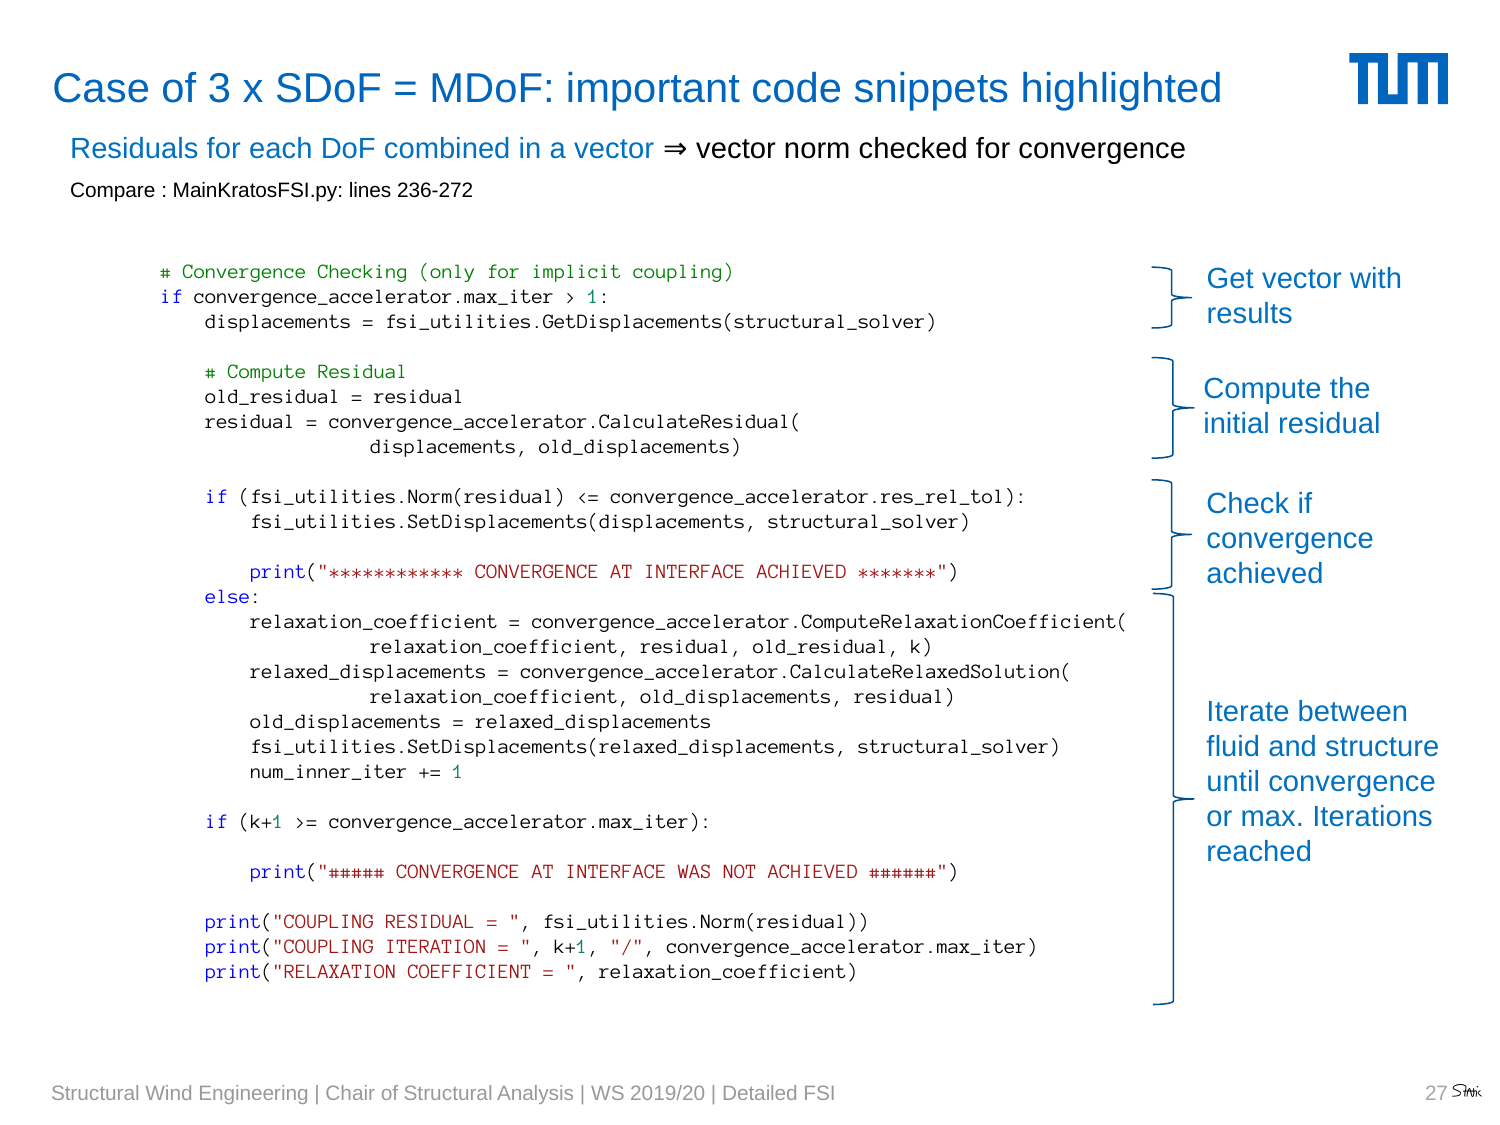

# Case of 3 x SDoF = MDoF: important code snippets highlighted
Residuals for each DoF combined in a vector ⇒ vector norm checked for convergence
Compare : MainKratosFSI.py: lines 236-272
        # Convergence Checking (only for implicit coupling)
        if convergence_accelerator.max_iter > 1:
            displacements = fsi_utilities.GetDisplacements(structural_solver)
            # Compute Residual
            old_residual = residual
            residual = convergence_accelerator.CalculateResidual(
		displacements, old_displacements)
            if (fsi_utilities.Norm(residual) <= convergence_accelerator.res_rel_tol):
                fsi_utilities.SetDisplacements(displacements, structural_solver)

                print("************ CONVERGENCE AT INTERFACE ACHIEVED *******")
            else:
                relaxation_coefficient = convergence_accelerator.ComputeRelaxationCoefficient(
		relaxation_coefficient, residual, old_residual, k)
                relaxed_displacements = convergence_accelerator.CalculateRelaxedSolution(
		relaxation_coefficient, old_displacements, residual)
                old_displacements = relaxed_displacements
                fsi_utilities.SetDisplacements(relaxed_displacements, structural_solver)
                num_inner_iter += 1
            if (k+1 >= convergence_accelerator.max_iter):

                print("##### CONVERGENCE AT INTERFACE WAS NOT ACHIEVED ######")
                
            print("COUPLING RESIDUAL = ", fsi_utilities.Norm(residual))
            print("COUPLING ITERATION = ", k+1, "/", convergence_accelerator.max_iter)
            print("RELAXATION COEFFICIENT = ", relaxation_coefficient)

Get vector with results

Compute the initial residual
Check if convergence achieved

Iterate between fluid and structure until convergence or max. Iterations reached
27